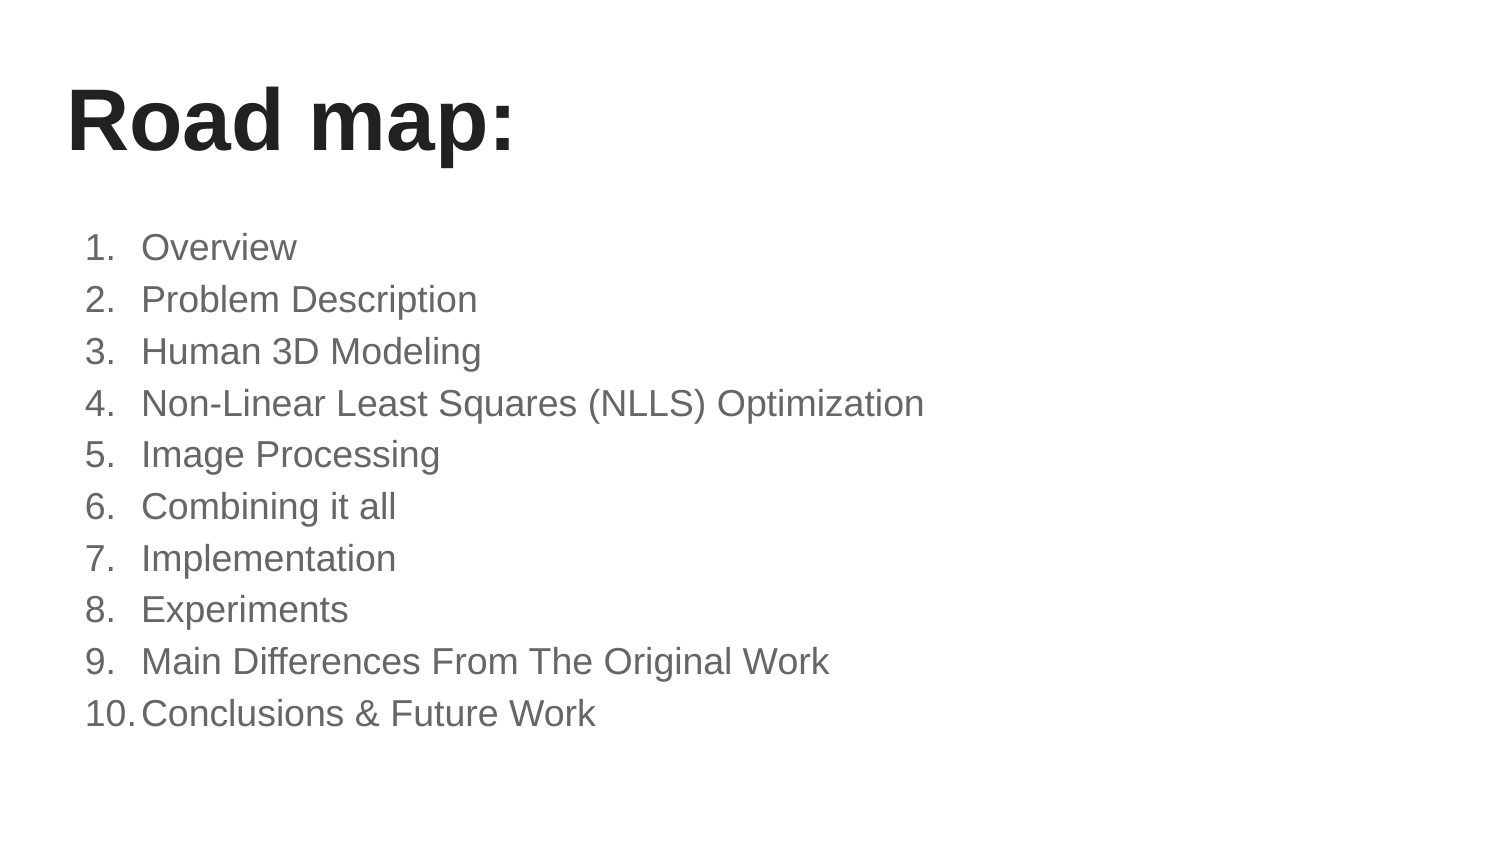

# Road map:
Overview
Problem Description
Human 3D Modeling
Non-Linear Least Squares (NLLS) Optimization
Image Processing
Combining it all
Implementation
Experiments
Main Differences From The Original Work
Conclusions & Future Work